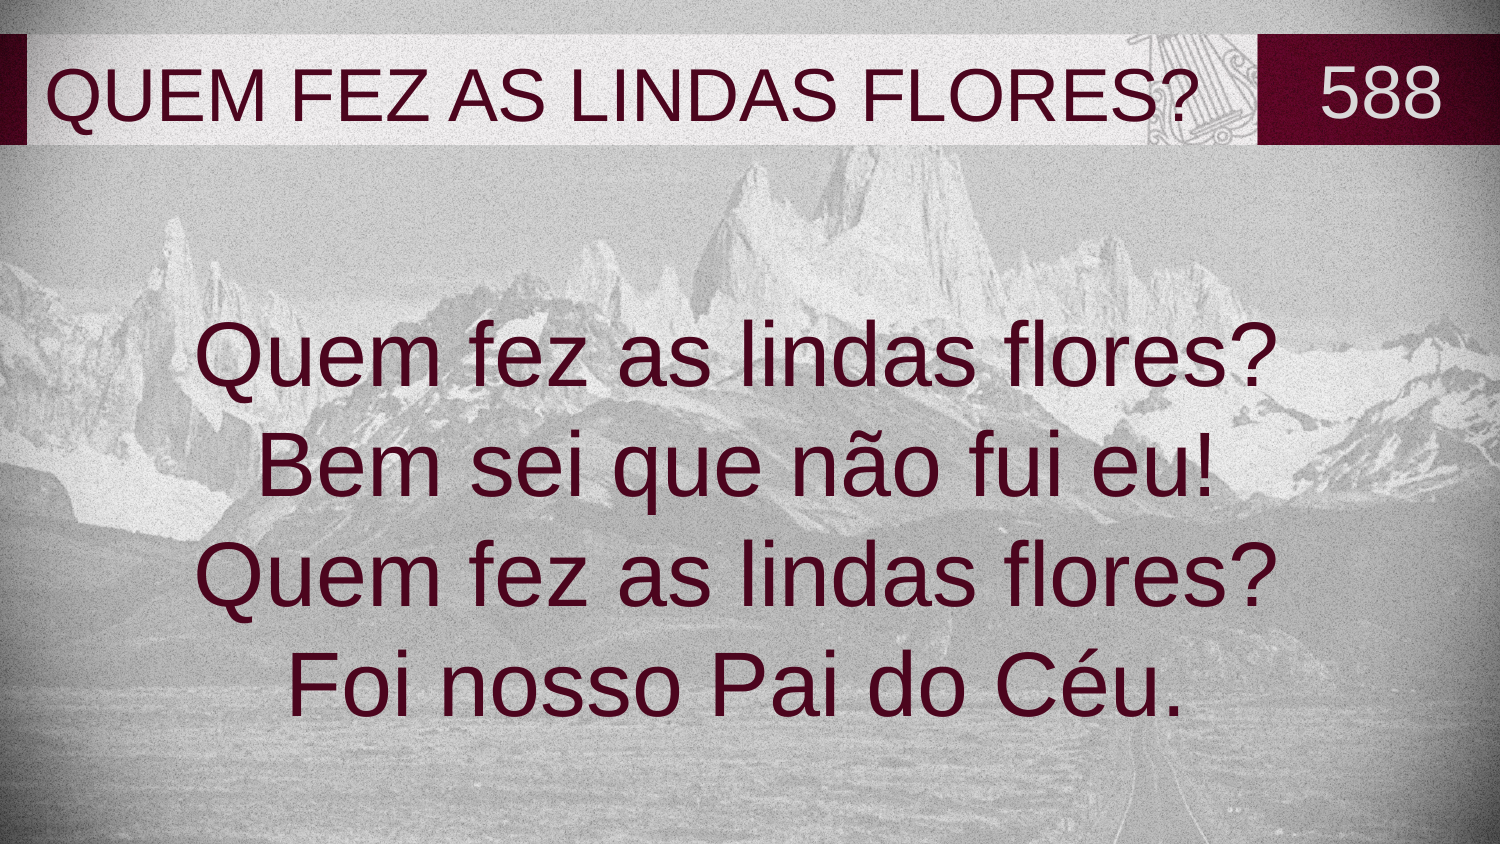

# QUEM FEZ AS LINDAS FLORES?
588
Quem fez as lindas flores?
Bem sei que não fui eu!
Quem fez as lindas flores?
Foi nosso Pai do Céu.